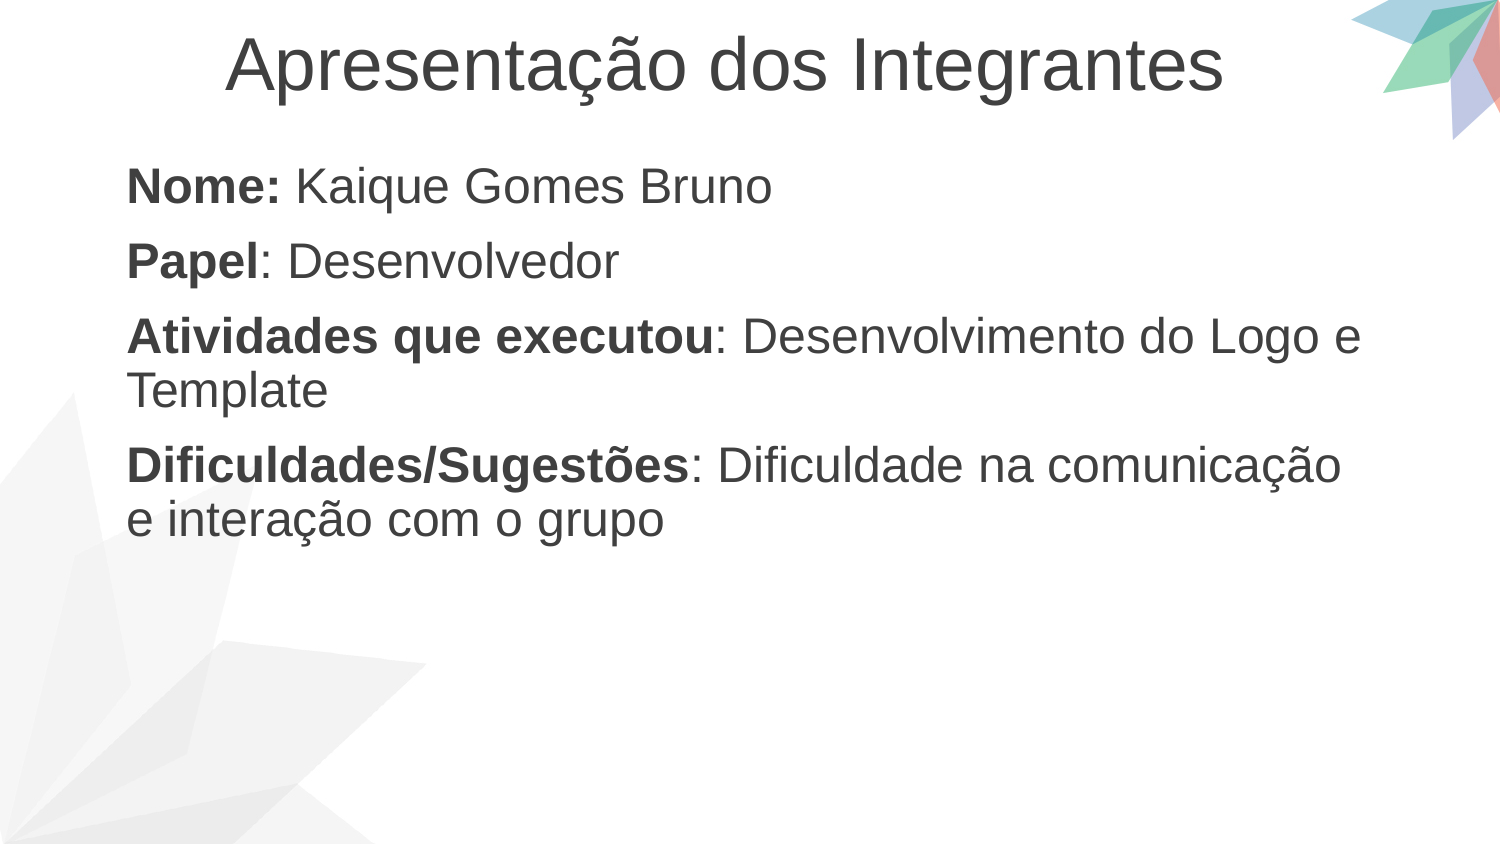

Apresentação dos Integrantes
Nome: Kaique Gomes Bruno
Papel: Desenvolvedor
Atividades que executou: Desenvolvimento do Logo e Template
Dificuldades/Sugestões: Dificuldade na comunicação e interação com o grupo